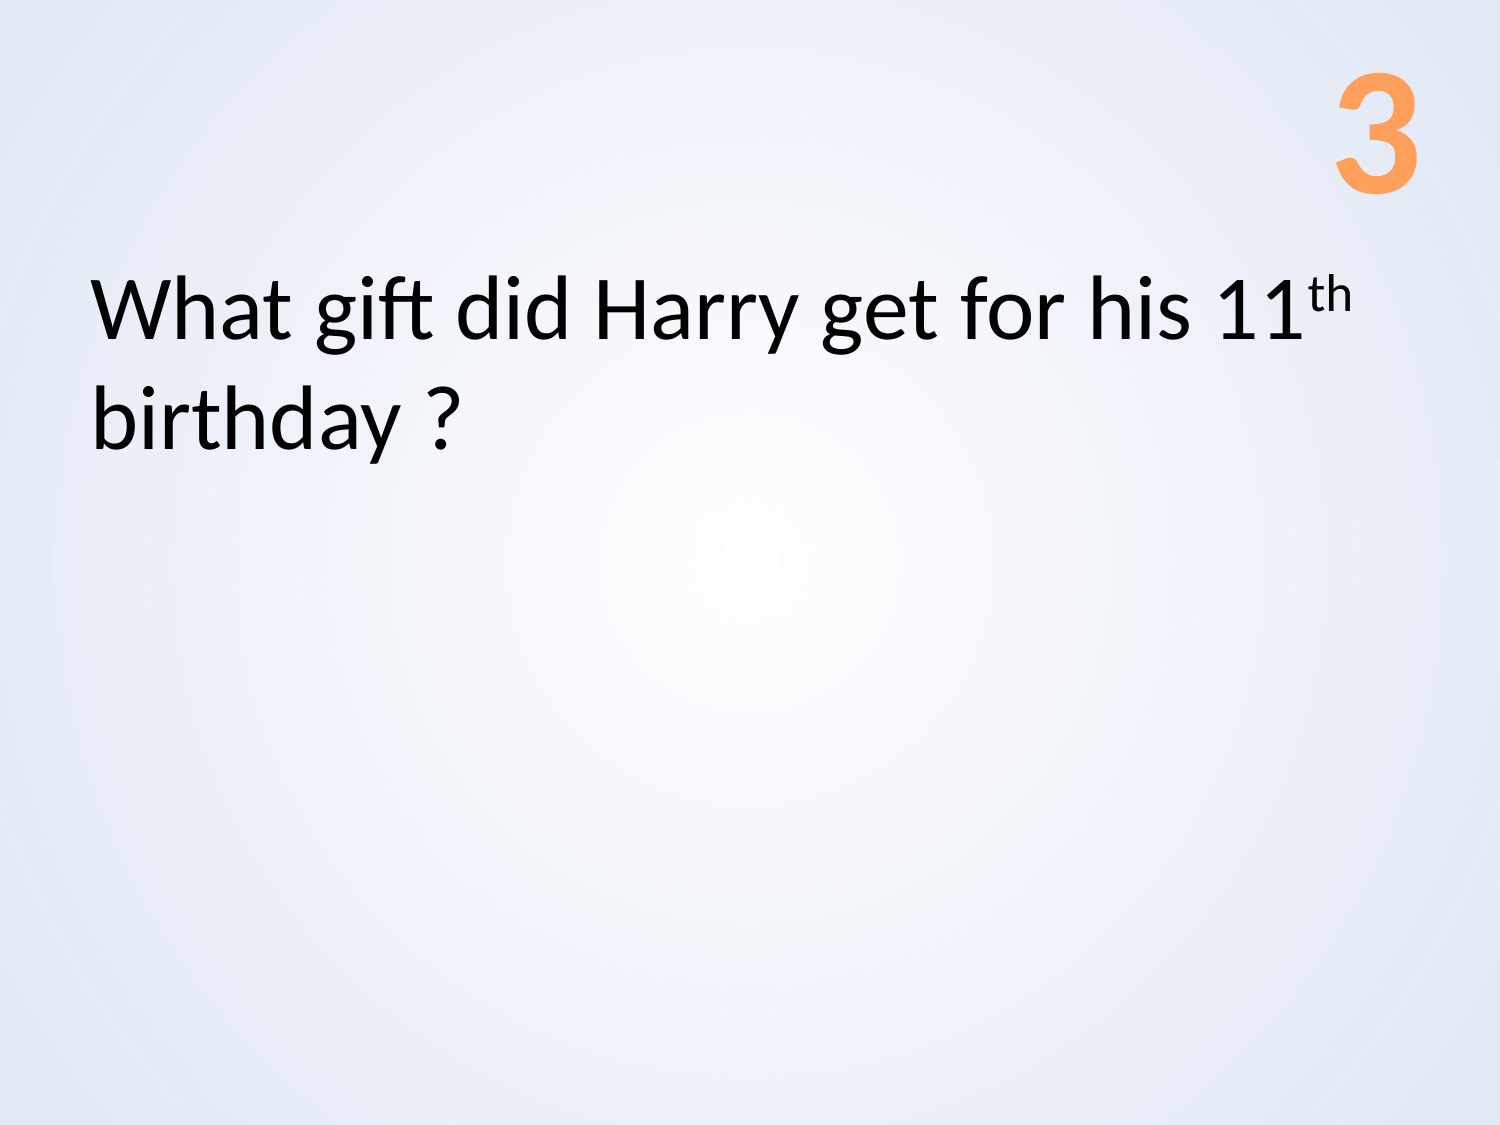

3
# What gift did Harry get for his 11th birthday ?